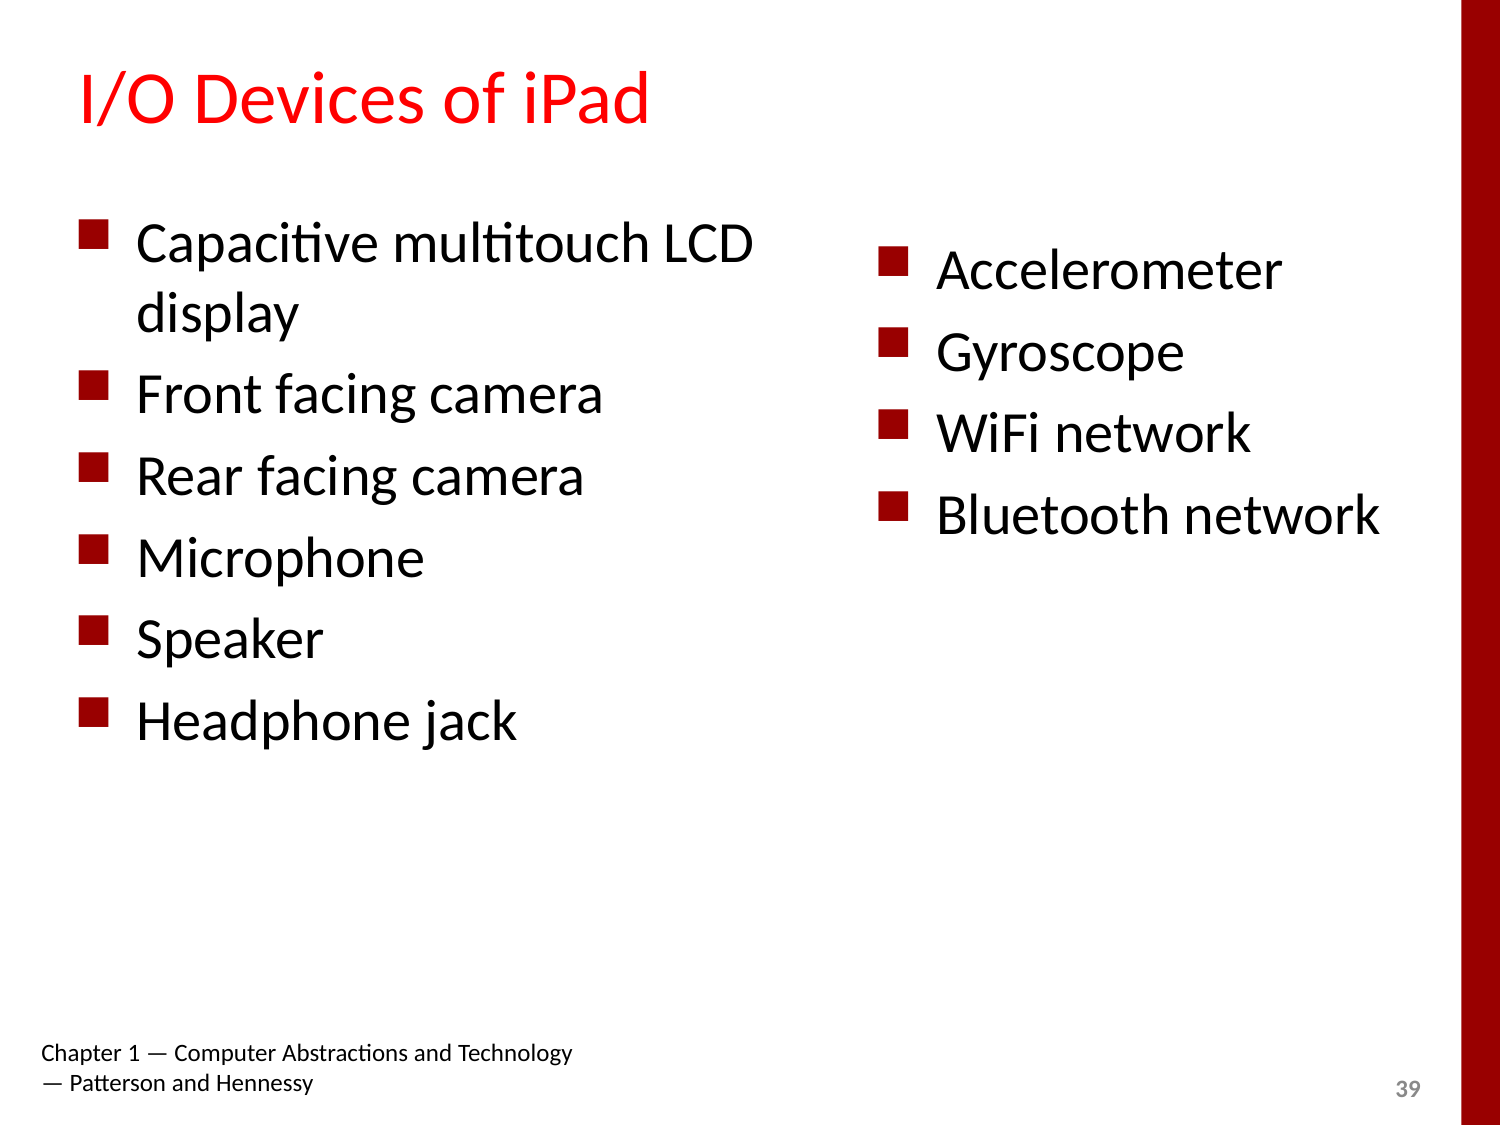

# I/O Devices of iPad
Capacitive multitouch LCD display
Front facing camera
Rear facing camera
Microphone
Speaker
Headphone jack

Accelerometer
Gyroscope
WiFi network
Bluetooth network
Chapter 1 — Computer Abstractions and Technology — Patterson and Hennessy